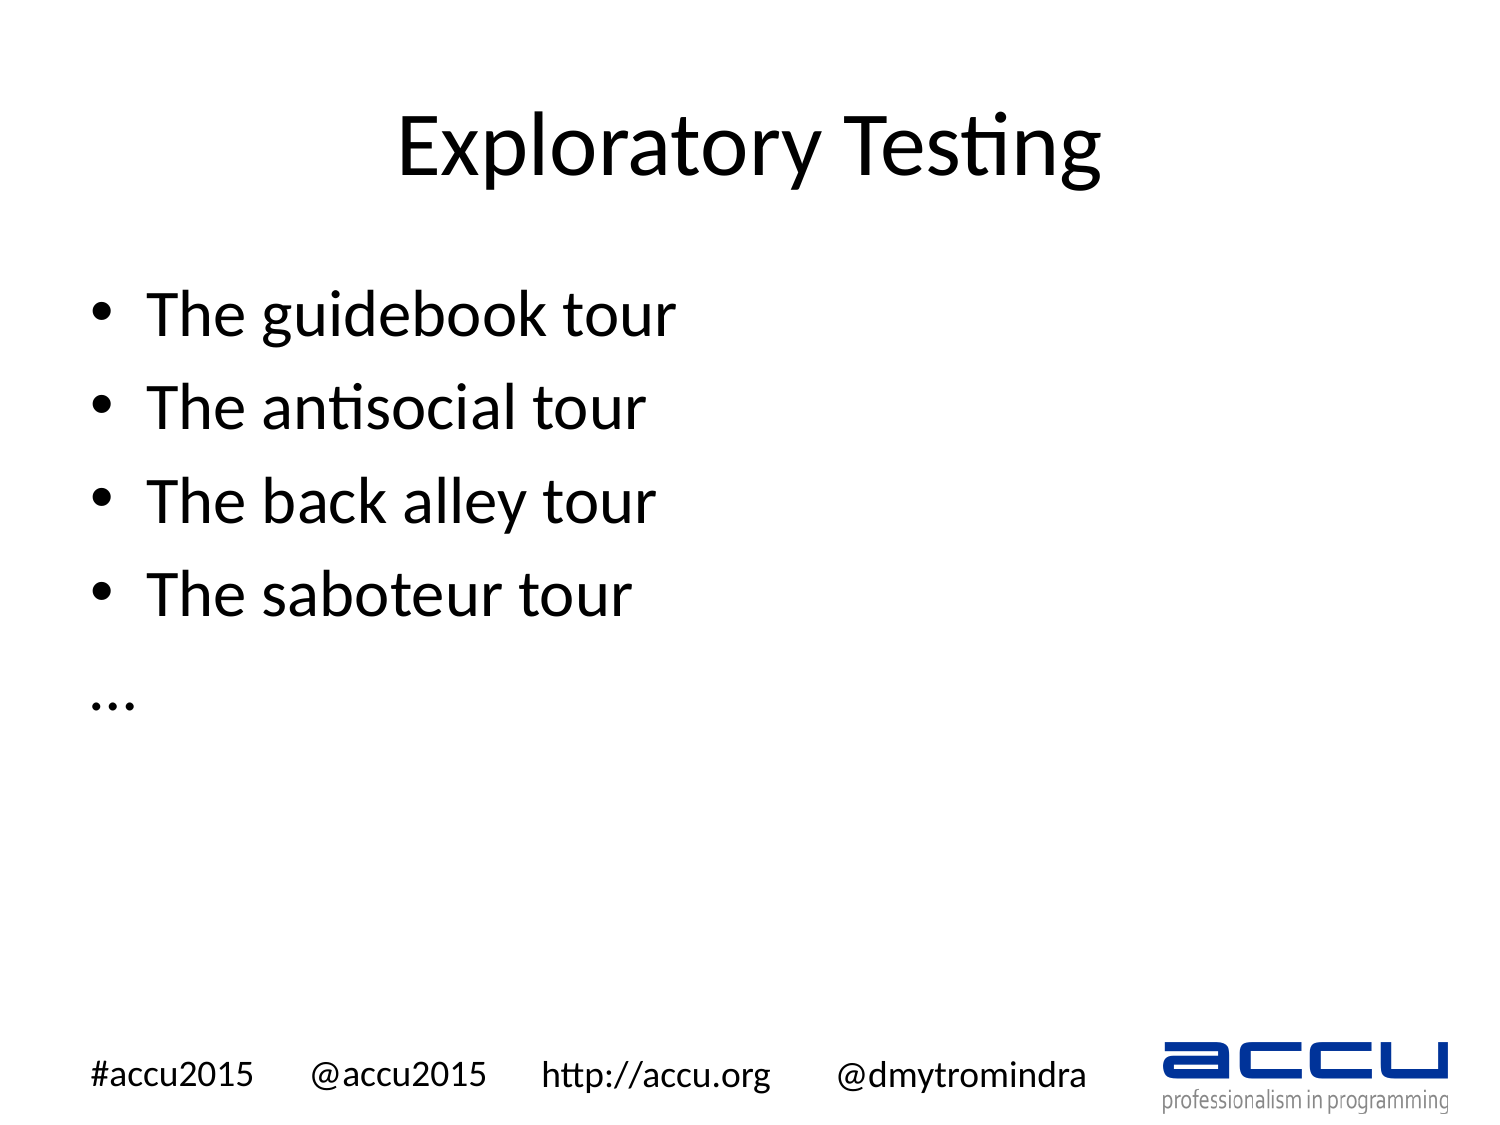

# Exploratory Testing
The guidebook tour
The antisocial tour
The back alley tour
The saboteur tour
…